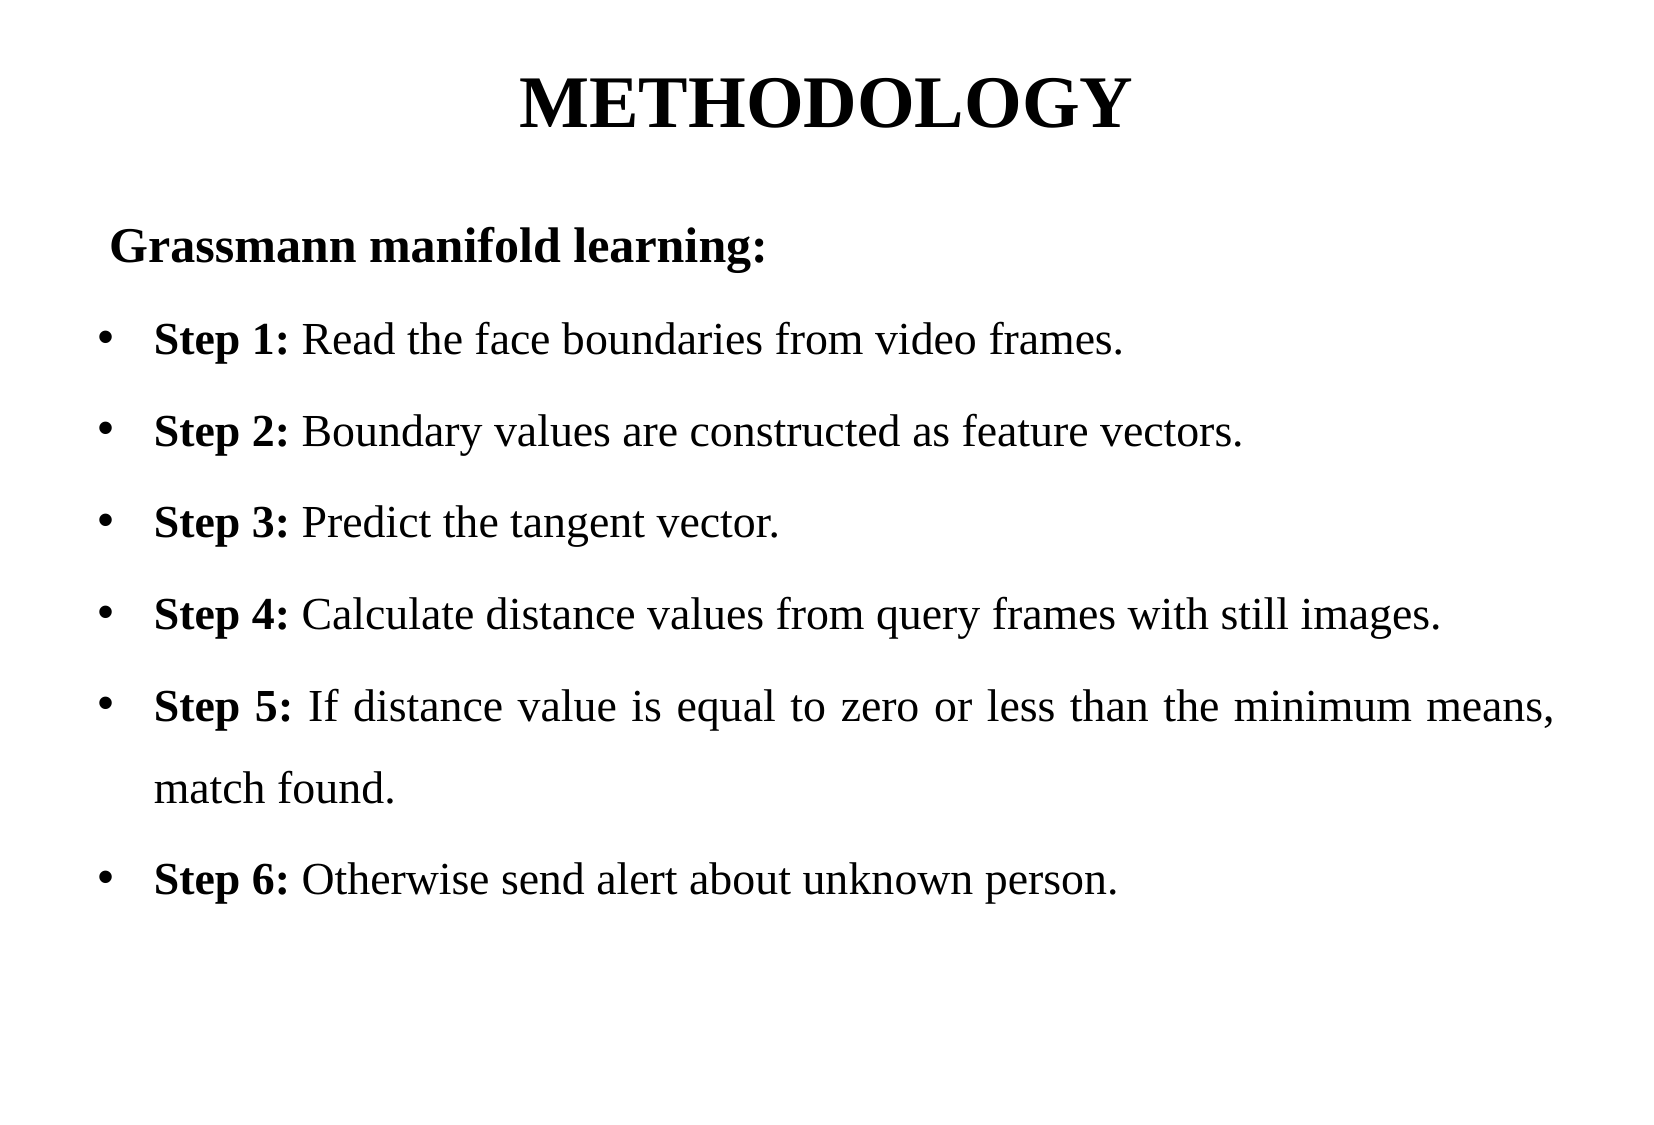

# METHODOLOGY
 Grassmann manifold learning:
Step 1: Read the face boundaries from video frames.
Step 2: Boundary values are constructed as feature vectors.
Step 3: Predict the tangent vector.
Step 4: Calculate distance values from query frames with still images.
Step 5: If distance value is equal to zero or less than the minimum means, match found.
Step 6: Otherwise send alert about unknown person.